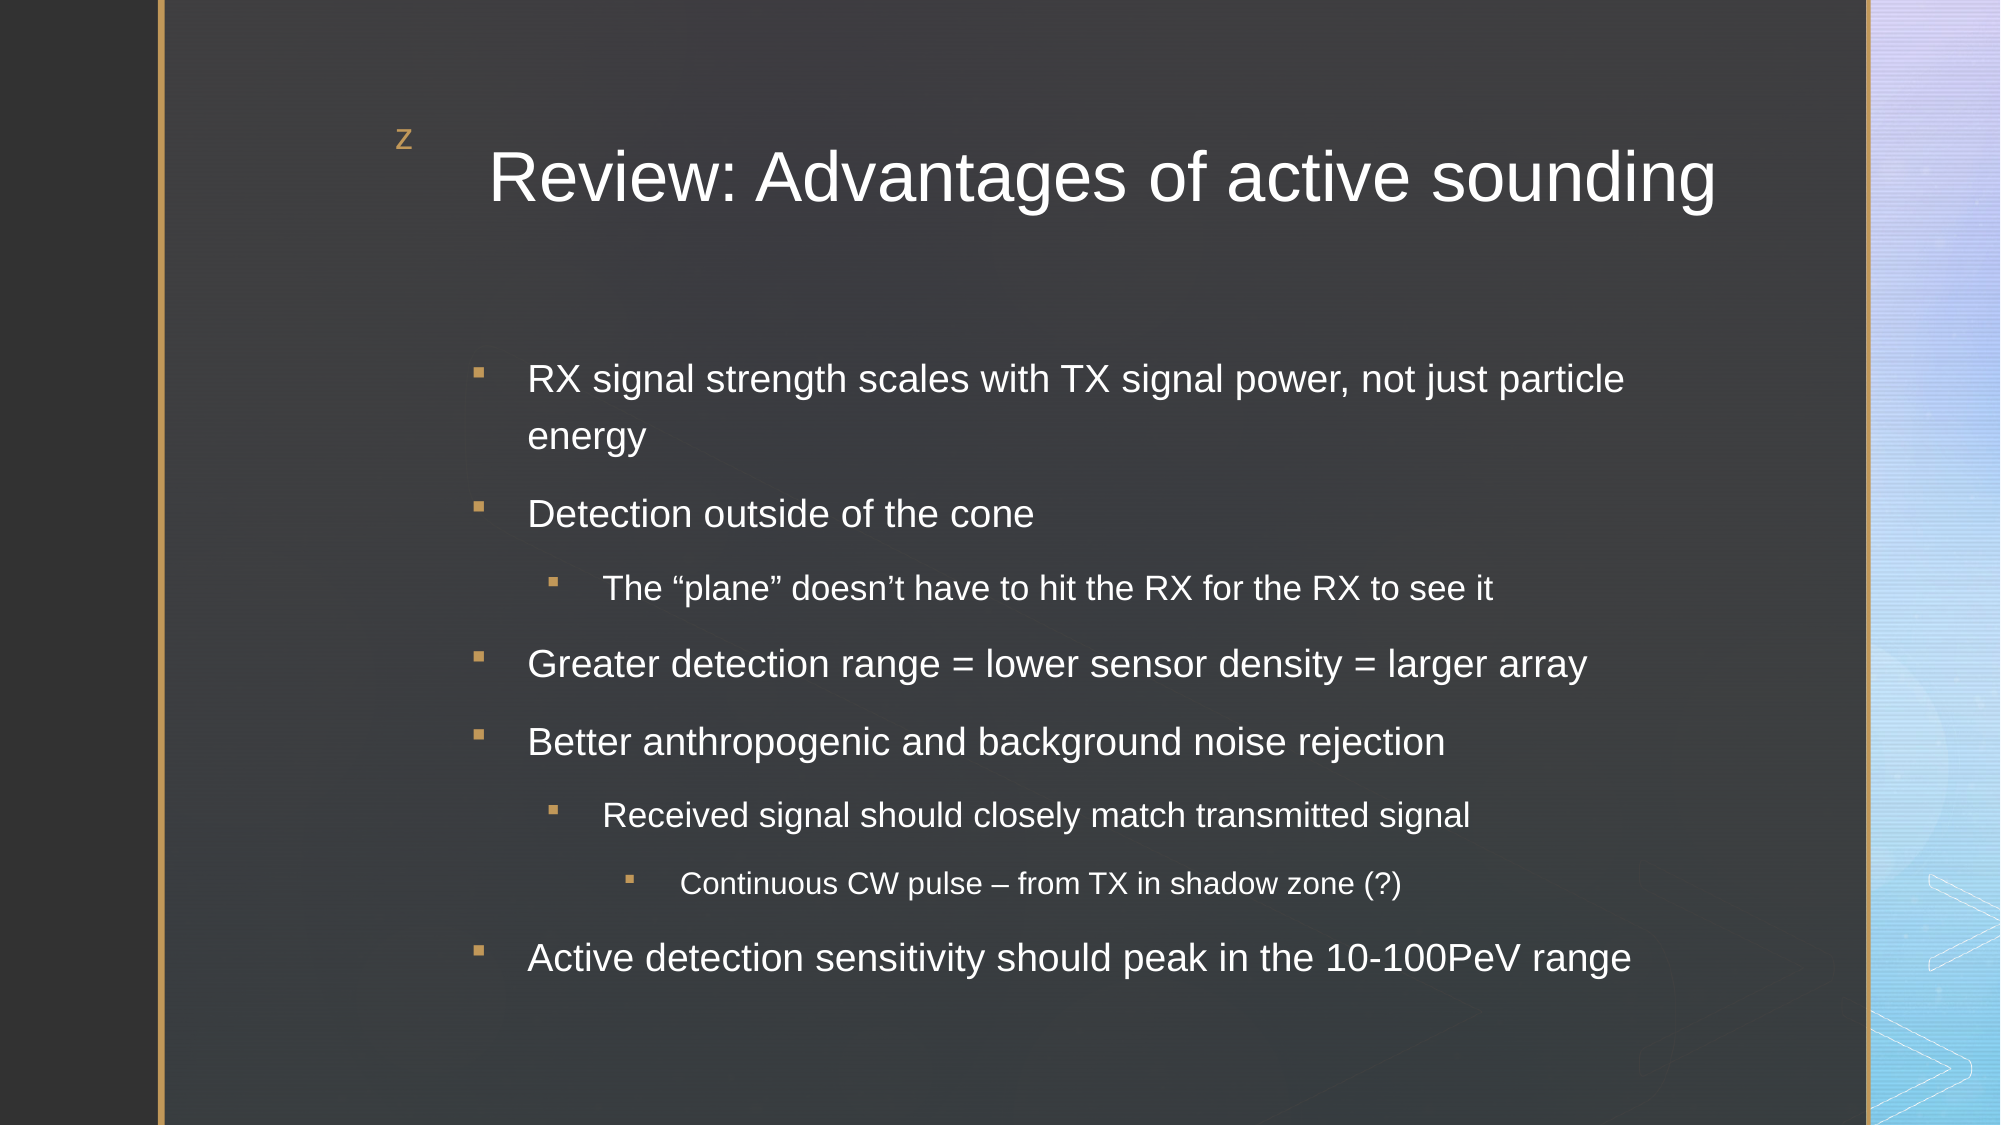

# Review: Advantages of active sounding
RX signal strength scales with TX signal power, not just particle energy
Detection outside of the cone
The “plane” doesn’t have to hit the RX for the RX to see it
Greater detection range = lower sensor density = larger array
Better anthropogenic and background noise rejection
Received signal should closely match transmitted signal
Continuous CW pulse – from TX in shadow zone (?)
Active detection sensitivity should peak in the 10-100PeV range